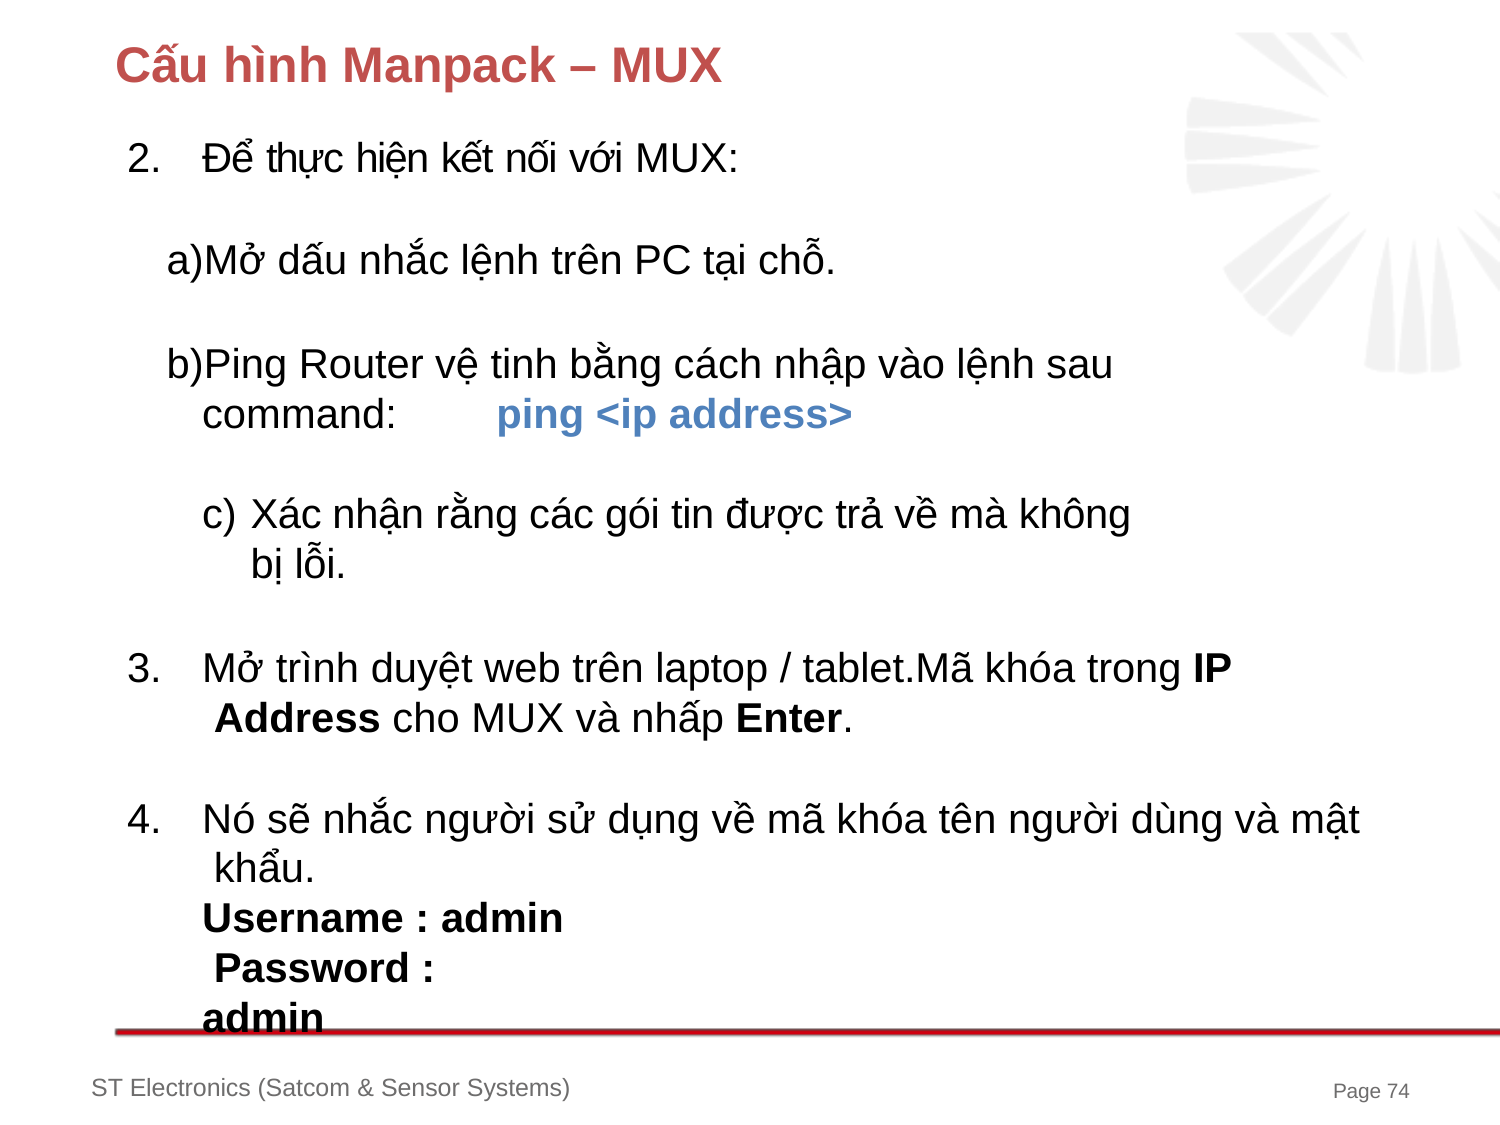

# Cấu hình Manpack – MUX
Để thực hiện kết nối với MUX:

Mở dấu nhắc lệnh trên PC tại chỗ.

Ping Router vệ tinh bằng cách nhập vào lệnh sau  command:	ping <ip address>

Xác nhận rằng các gói tin được trả về mà không bị lỗi.

Mở trình duyệt web trên laptop / tablet.Mã khóa trong IP  Address cho MUX và nhấp Enter.

Nó sẽ nhắc người sử dụng về mã khóa tên người dùng và mật  khẩu.
Username : admin  Password : admin
ST Electronics (Satcom & Sensor Systems)
Page 74